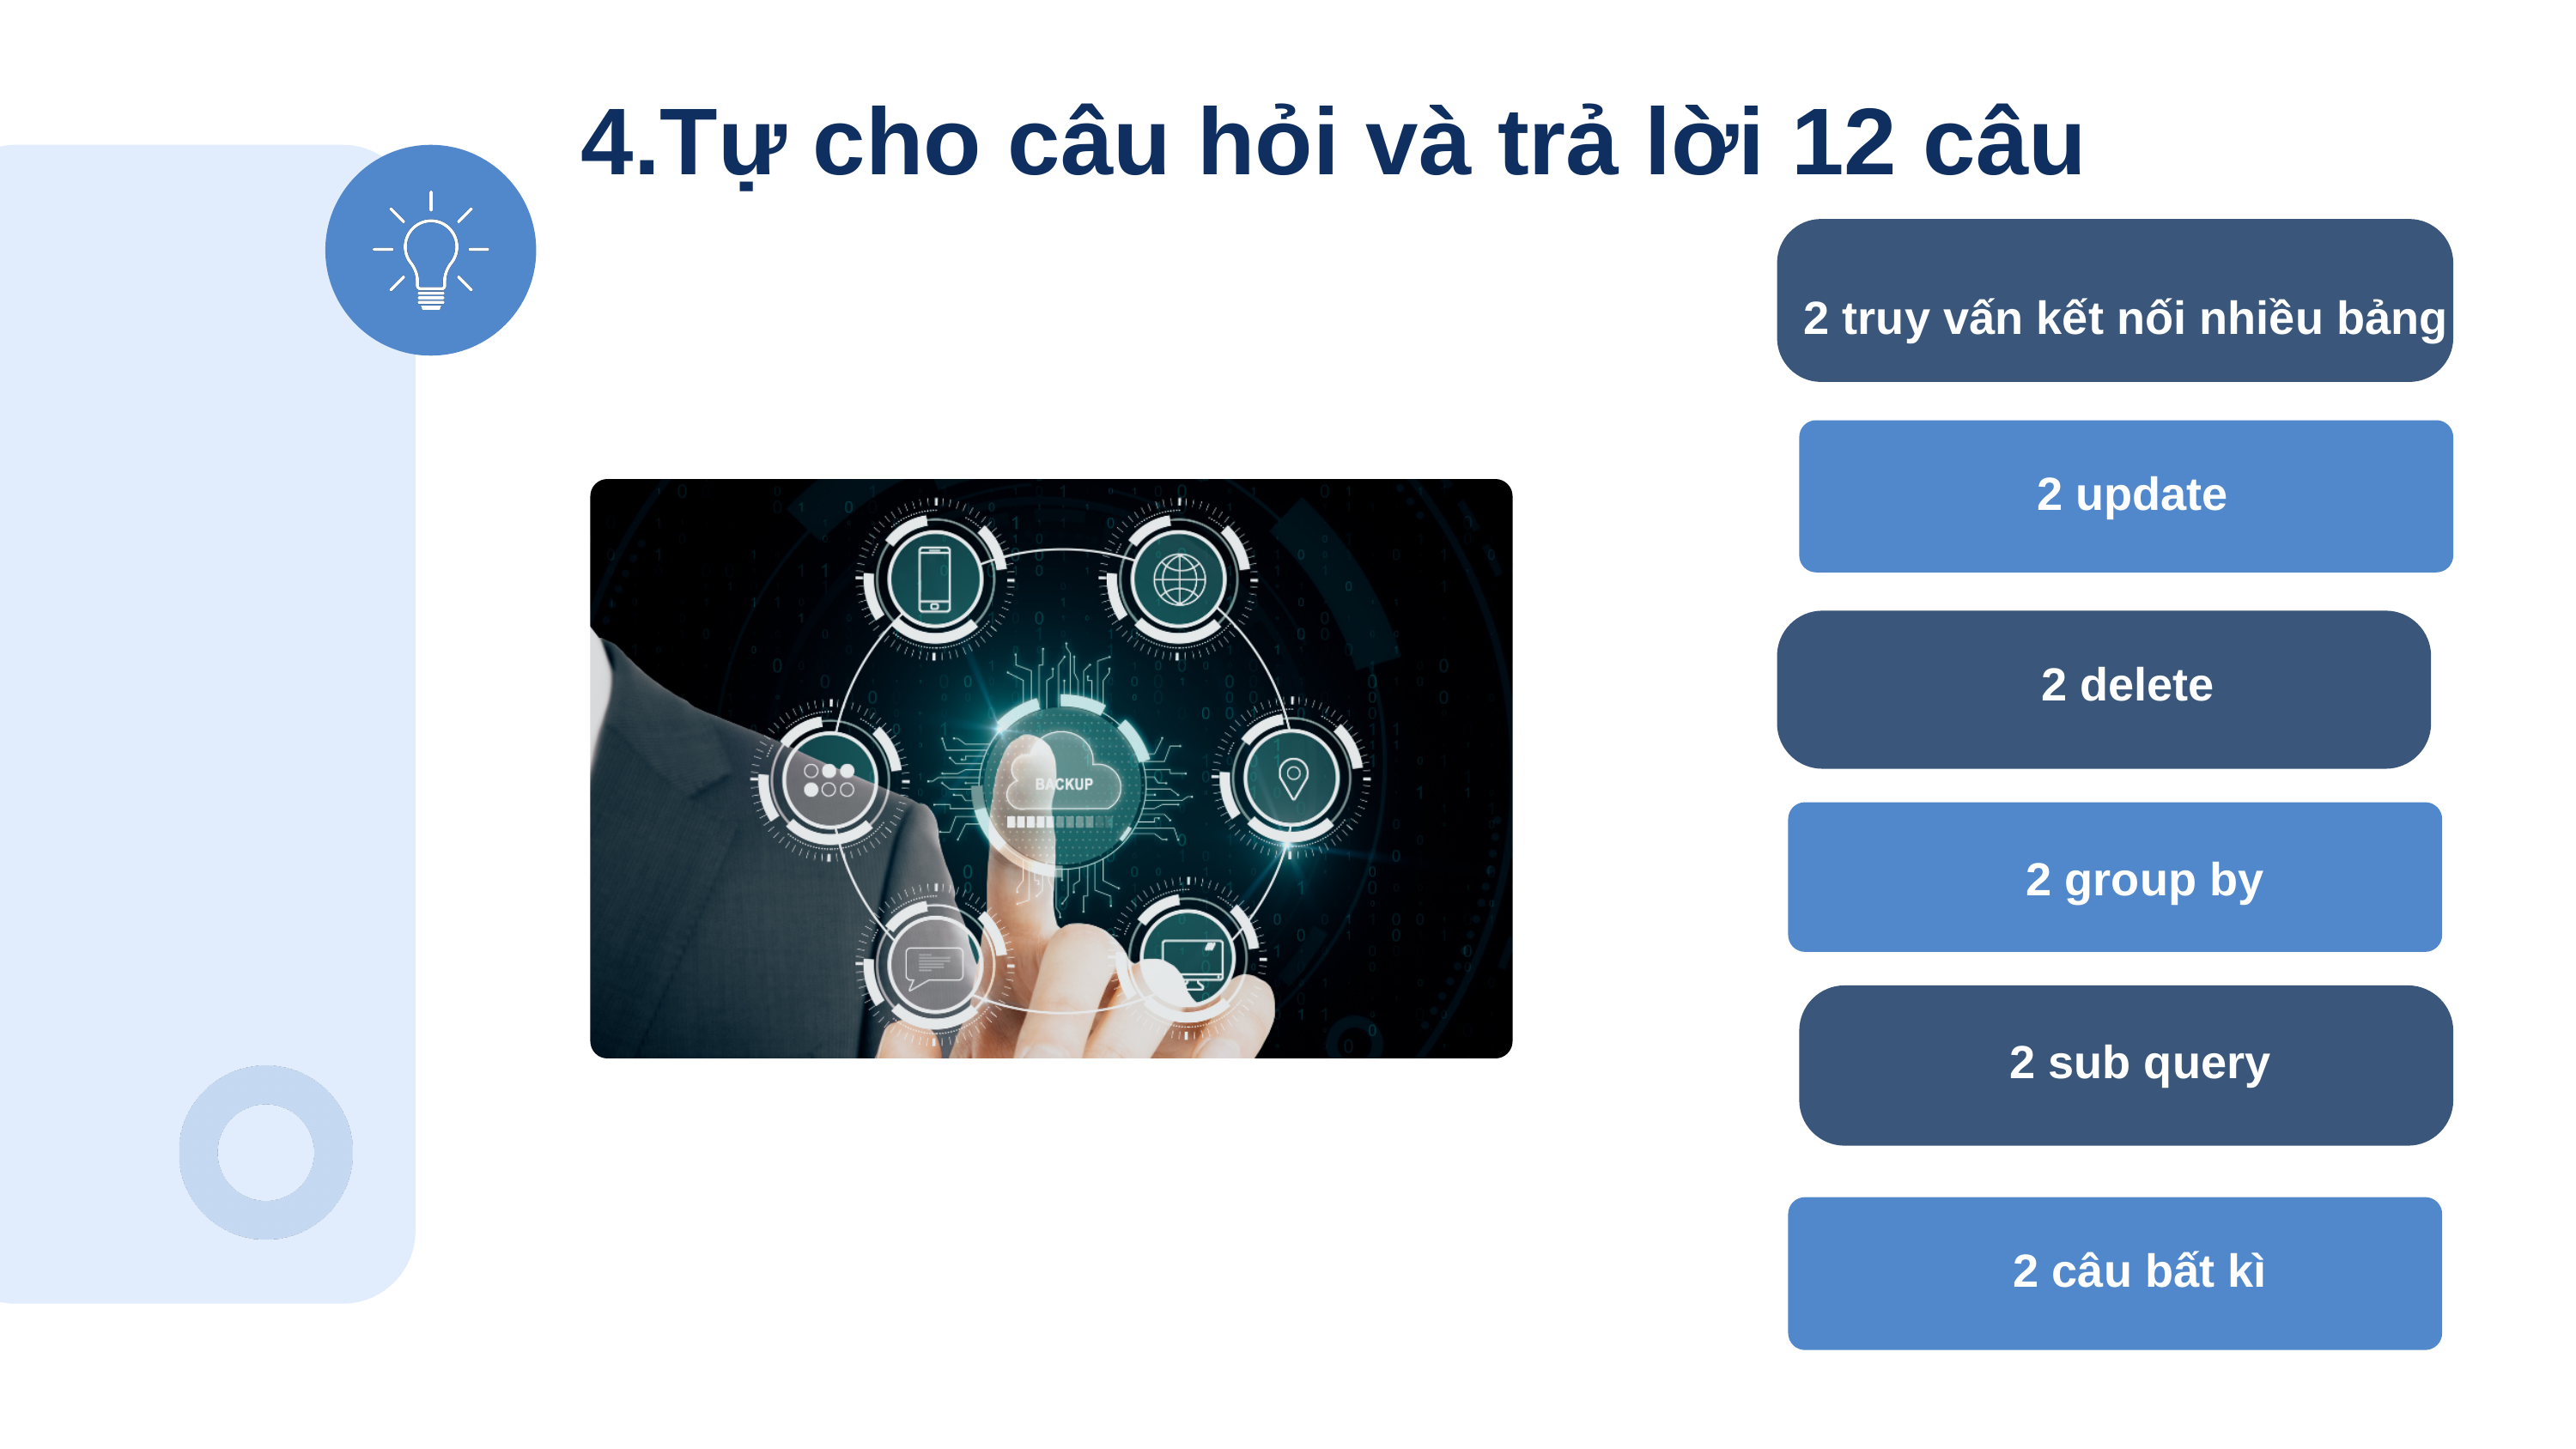

4.Tự cho câu hỏi và trả lời 12 câu

2 truy vấn kết nối nhiều bảng

 2 update

  2 delete

 2 group by

2 sub query

2 câu bất kì